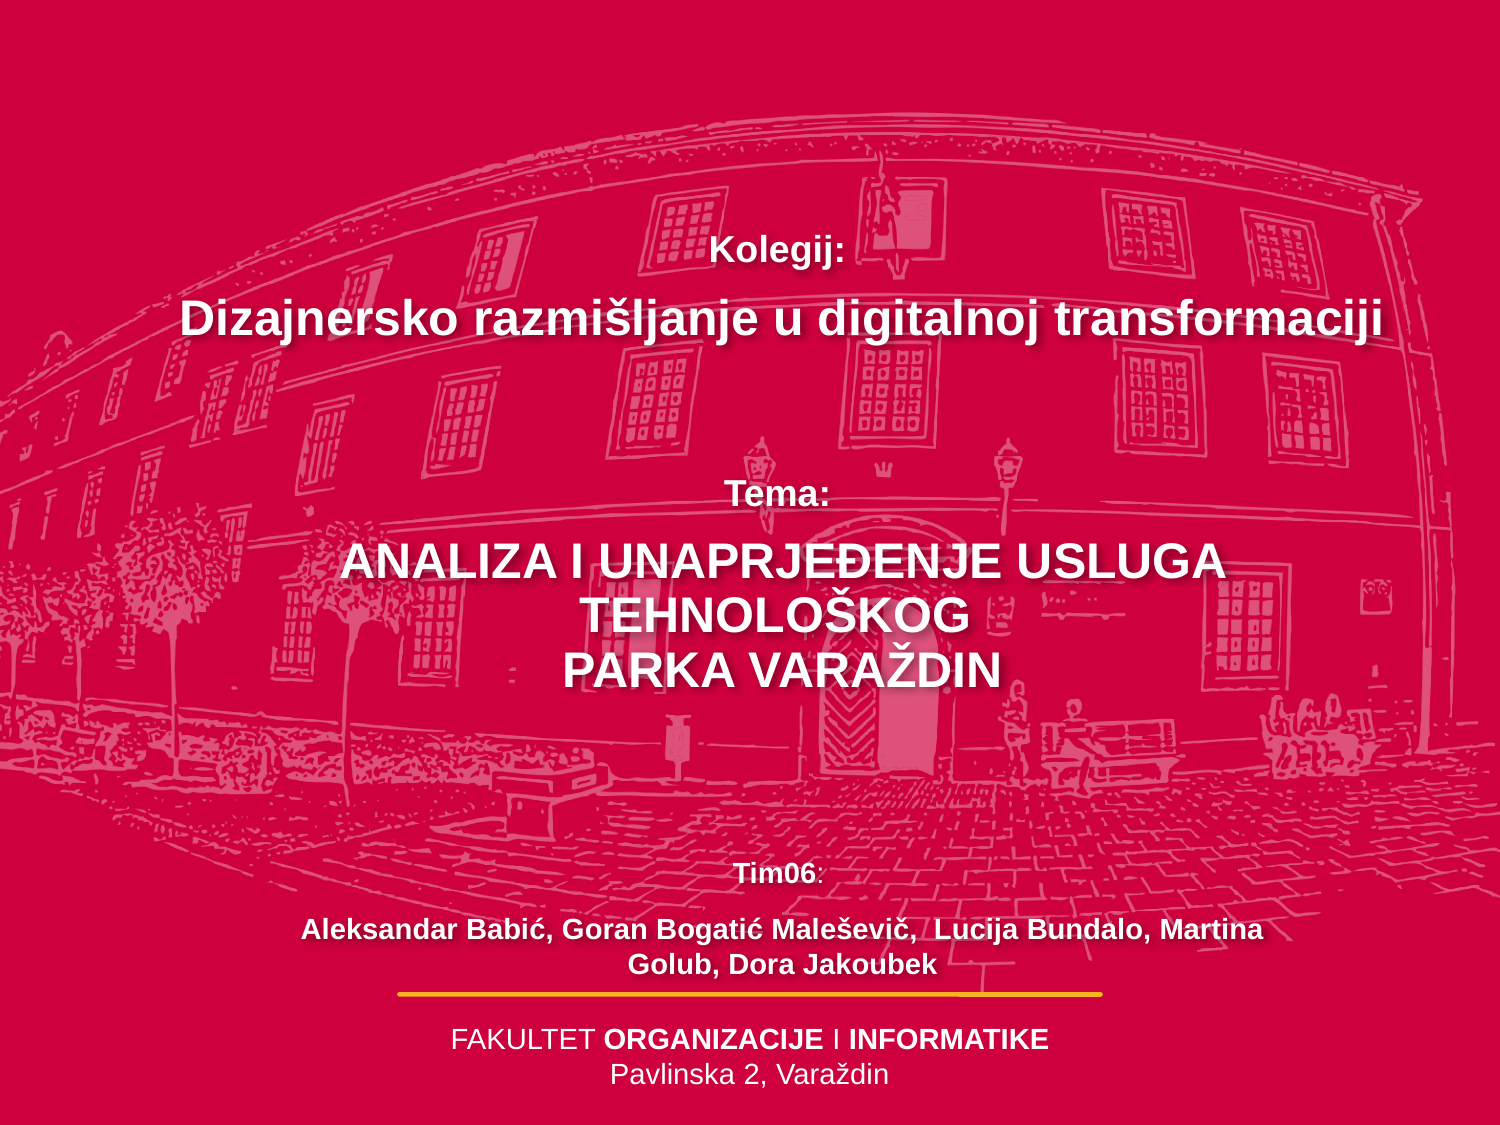

Kolegij:
Dizajnersko razmišljanje u digitalnoj transformaciji
Tema:
ANALIZA I UNAPRJEĐENJE USLUGA TEHNOLOŠKOG
PARKA VARAŽDIN
Tim06:
Aleksandar Babić, Goran Bogatić Maleševič,  Lucija Bundalo, Martina Golub, Dora Jakoubek